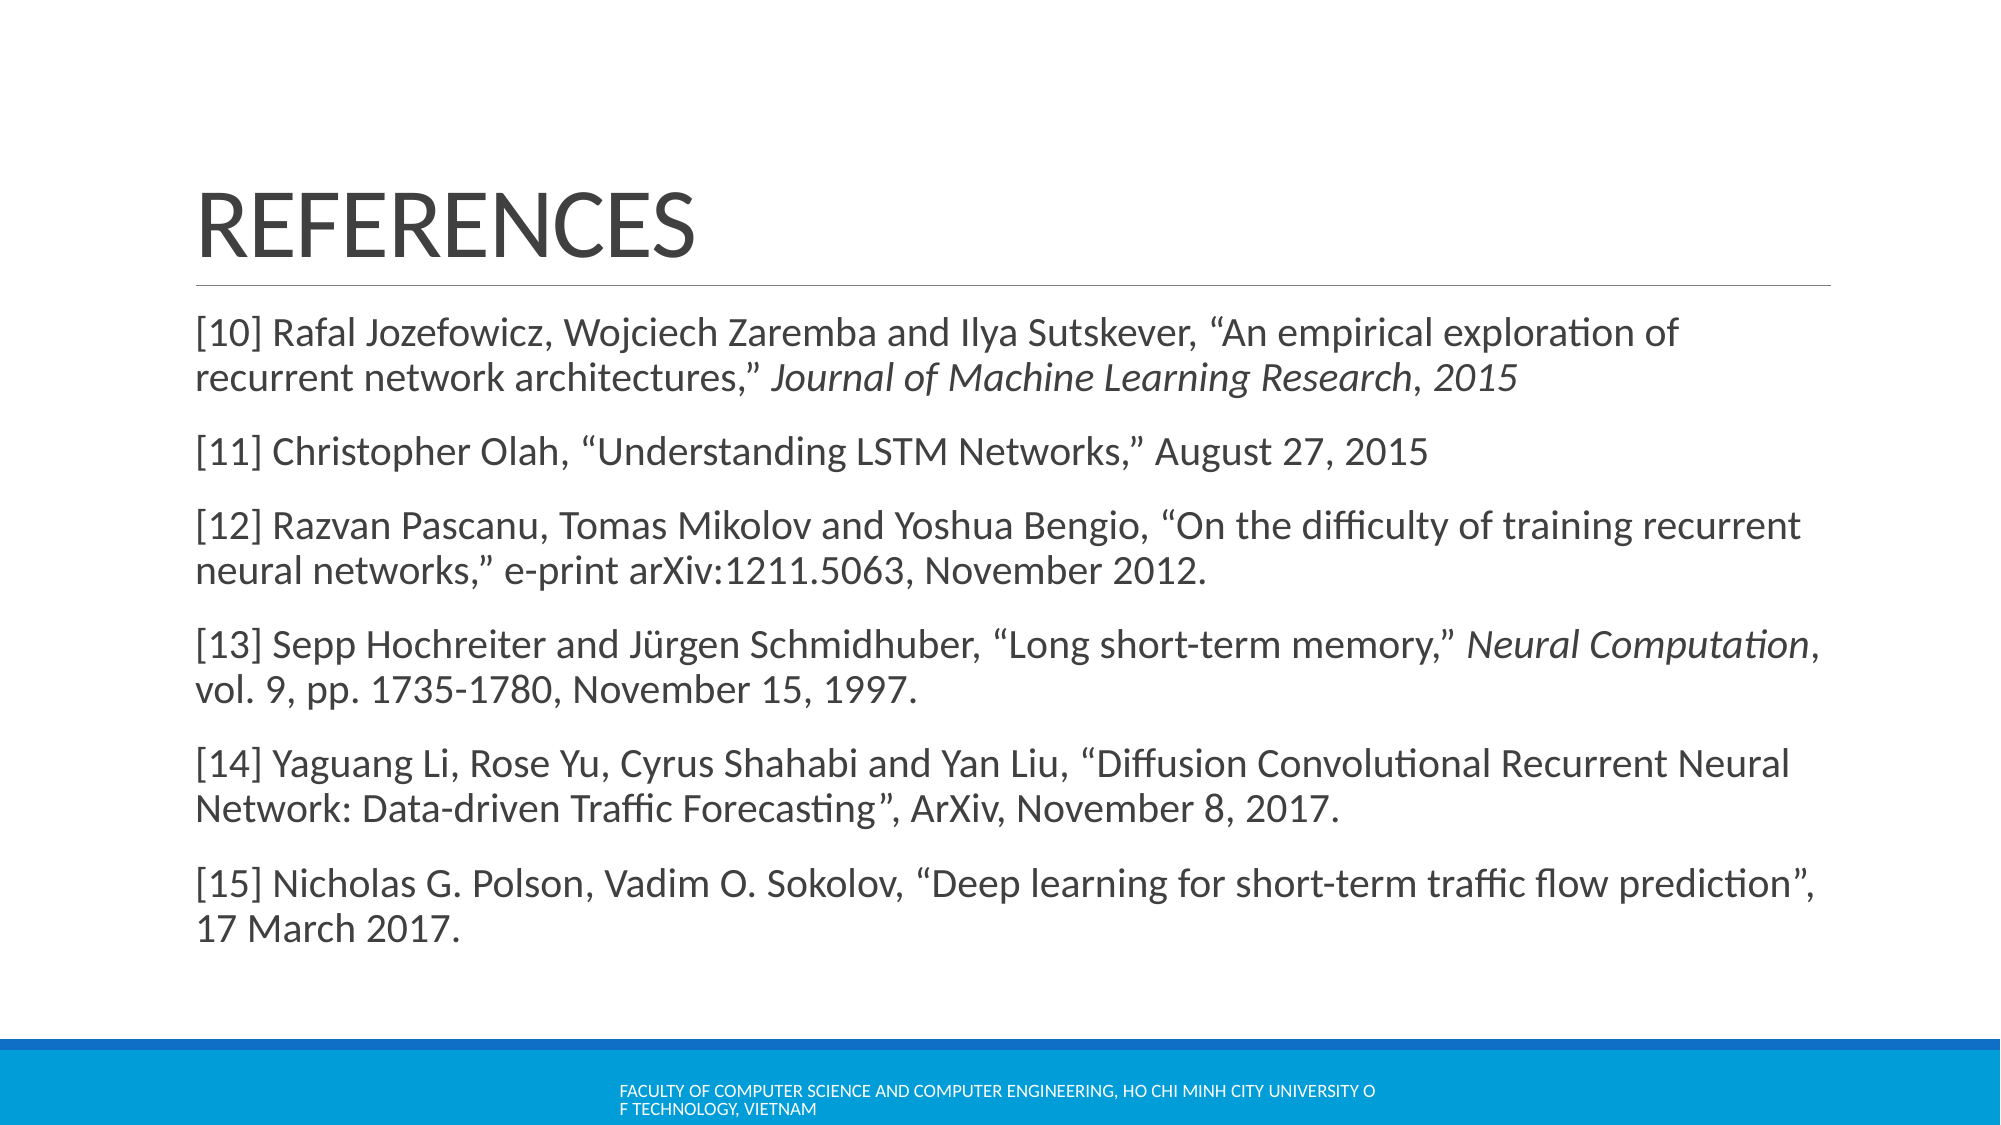

# REFERENCES
[10] Rafal Jozefowicz, Wojciech Zaremba and Ilya Sutskever, “An empirical exploration of recurrent network architectures,” Journal of Machine Learning Research, 2015
[11] Christopher Olah, “Understanding LSTM Networks,” August 27, 2015
[12] Razvan Pascanu, Tomas Mikolov and Yoshua Bengio, “On the difficulty of training recurrent neural networks,” e-print arXiv:1211.5063, November 2012.
[13] Sepp Hochreiter and Jürgen Schmidhuber, “Long short-term memory,” Neural Computation, vol. 9, pp. 1735-1780, November 15, 1997.
[14] Yaguang Li, Rose Yu, Cyrus Shahabi and Yan Liu, “Diffusion Convolutional Recurrent Neural Network: Data-driven Traffic Forecasting”, ArXiv, November 8, 2017.
[15] Nicholas G. Polson, Vadim O. Sokolov, “Deep learning for short-term traffic flow prediction”, 17 March 2017.
Faculty of Computer Science and Computer Engineering, Ho Chi Minh City University of Technology, Vietnam